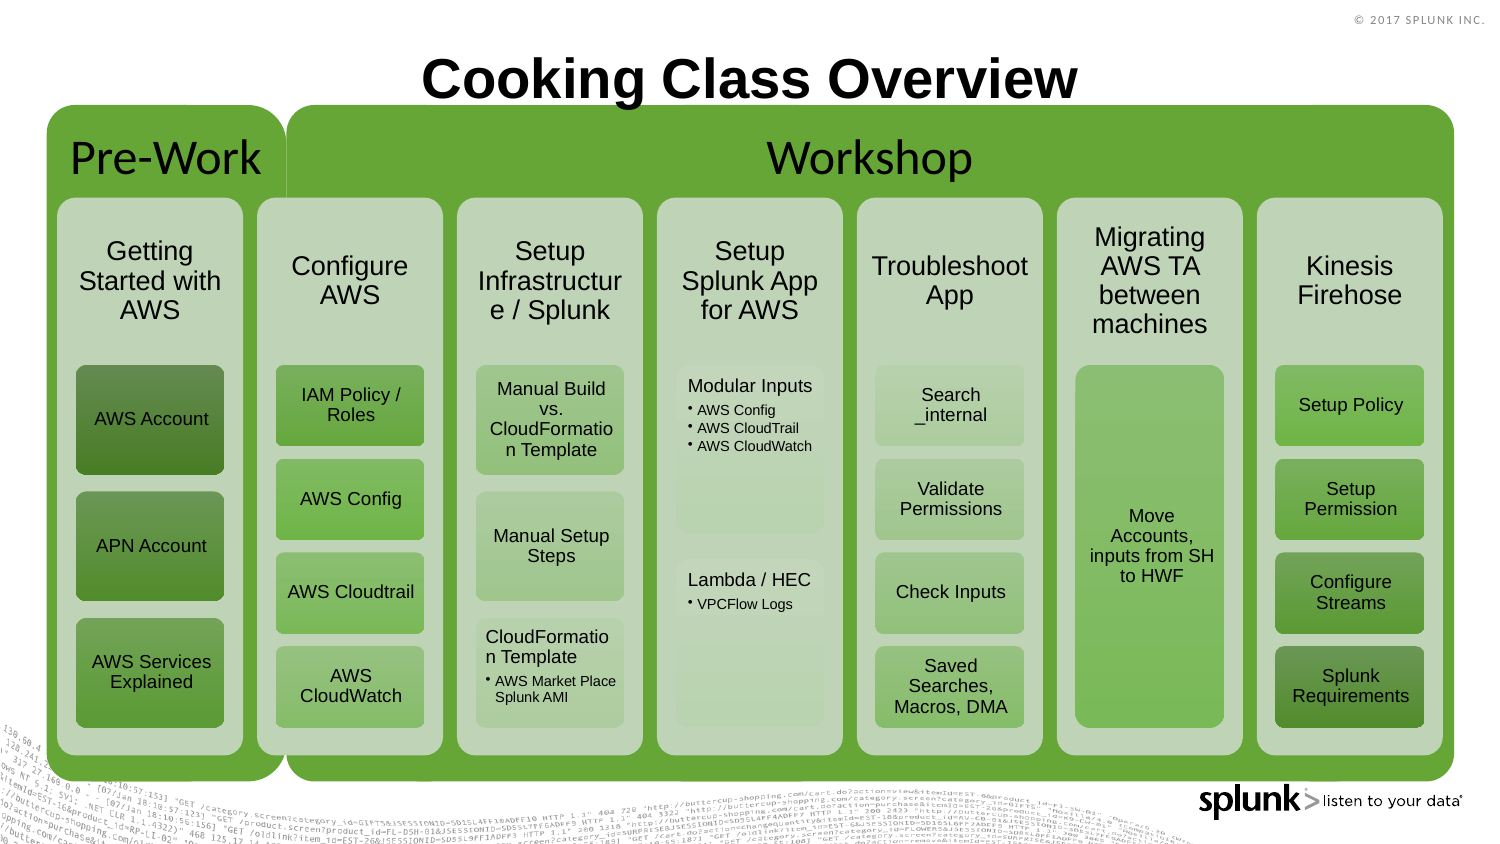

# Cooking Class Overview

Pre-Work
Workshop
Getting Started with AWS
AWS Account
APN Account
AWS Services Explained
Configure AWS
IAM Policy / Roles
AWS Config
AWS Cloudtrail
AWS CloudWatch
Setup Infrastructure / Splunk
Manual Build vs. CloudFormation Template
Manual Setup Steps
CloudFormation Template
AWS Market Place Splunk AMI
Setup Splunk App for AWS
Modular Inputs
AWS Config
AWS CloudTrail
AWS CloudWatch
Lambda / HEC
VPCFlow Logs
Troubleshoot App
Search _internal
Validate Permissions
Check Inputs
Saved Searches, Macros, DMA
Migrating AWS TA between machines
Move Accounts, inputs from SH to HWF
Kinesis Firehose
Setup Policy
Setup Permission
Configure Streams
Splunk Requirements